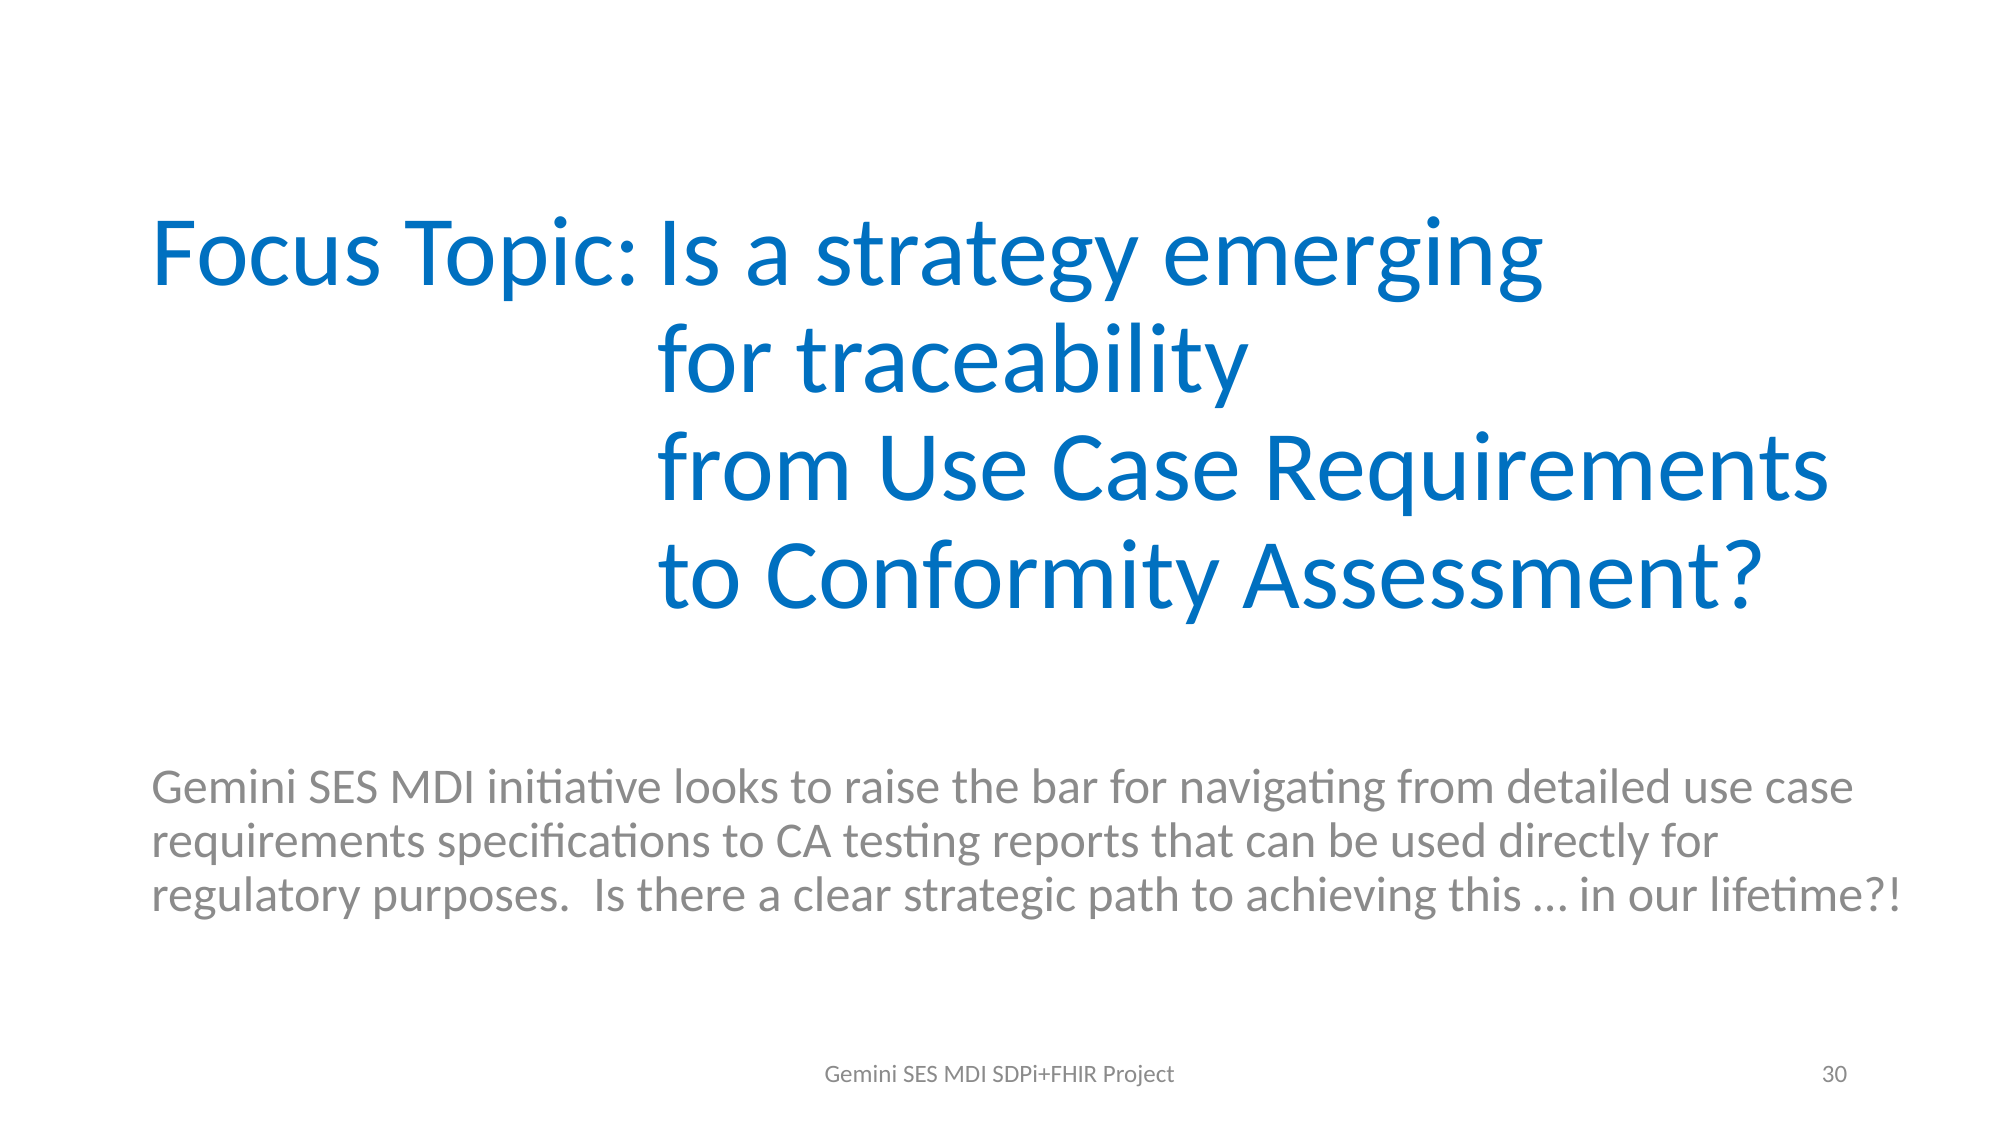

# Focus Topic:	Is a strategy emerging 					for traceability 							from Use Case Requirements to Conformity Assessment?
Gemini SES MDI initiative looks to raise the bar for navigating from detailed use case requirements specifications to CA testing reports that can be used directly for regulatory purposes.  Is there a clear strategic path to achieving this … in our lifetime?!
Gemini SES MDI SDPi+FHIR Project
30